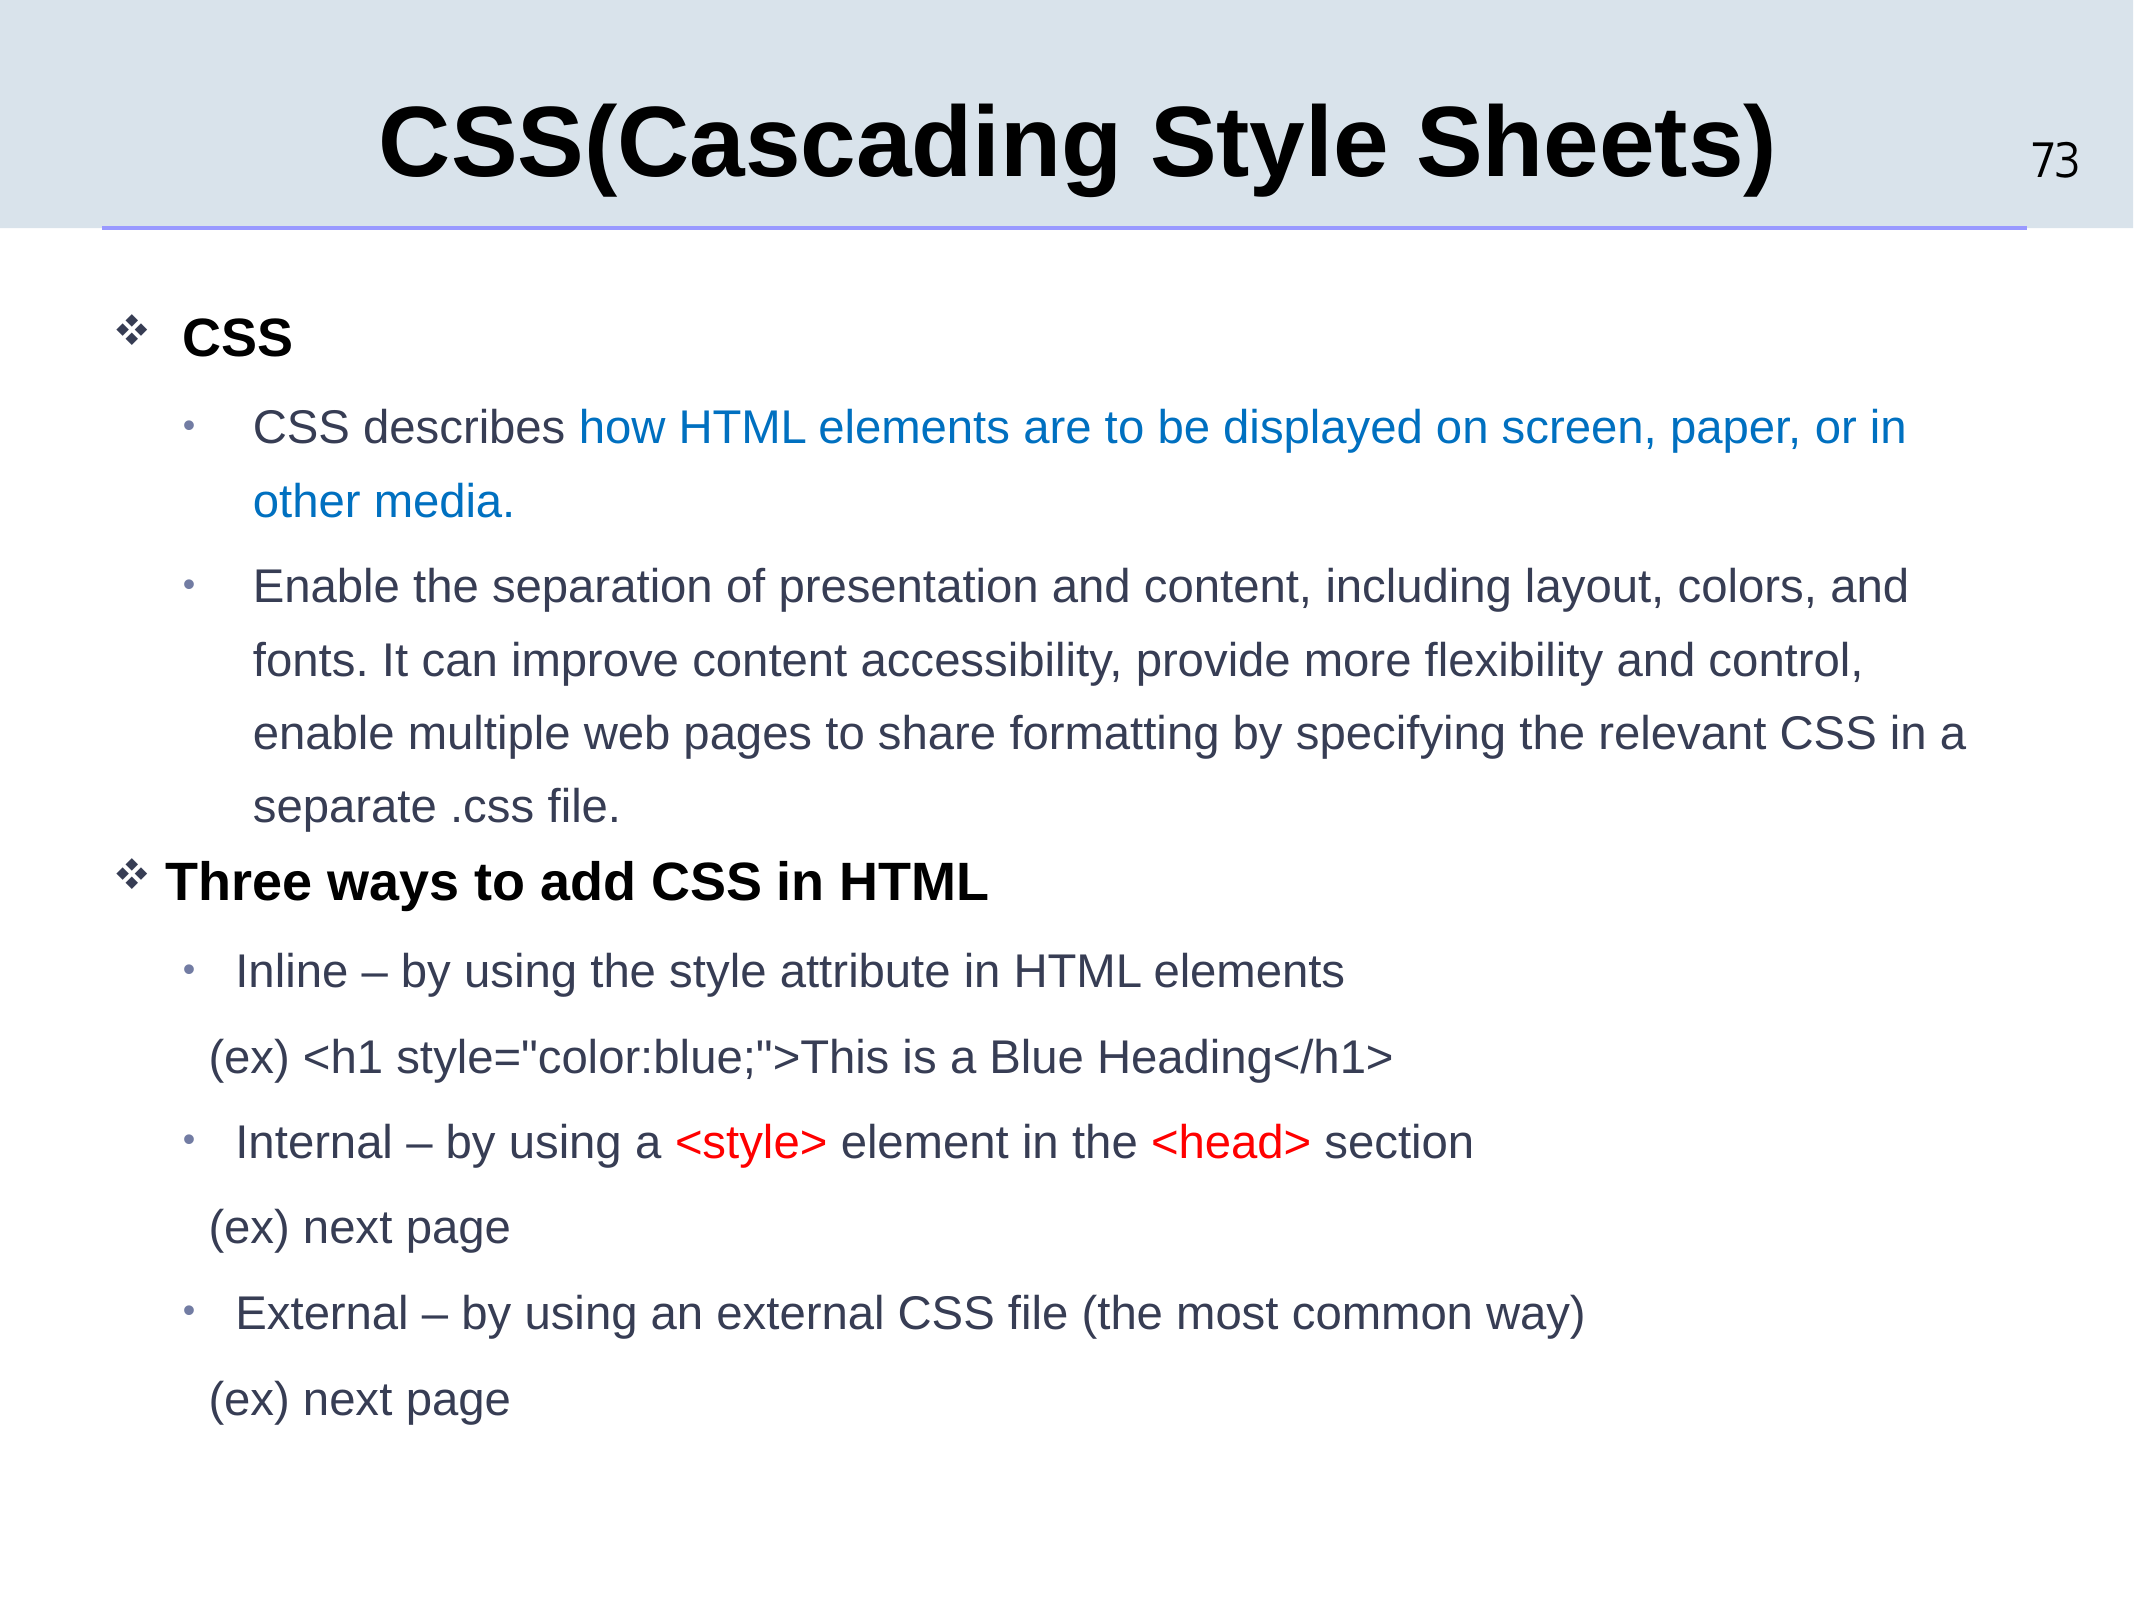

# CSS(Cascading Style Sheets)
73

CSS
CSS describes how HTML elements are to be displayed on screen, paper, or in other media.
Enable the separation of presentation and content, including layout, colors, and fonts. It can improve content accessibility, provide more flexibility and control, enable multiple web pages to share formatting by specifying the relevant CSS in a separate .css file.
Three ways to add CSS in HTML
Inline – by using the style attribute in HTML elements
	   (ex) <h1 style="color:blue;">This is a Blue Heading</h1>
Internal – by using a <style> element in the <head> section
	   (ex) next page
External – by using an external CSS file (the most common way)
	   (ex) next page